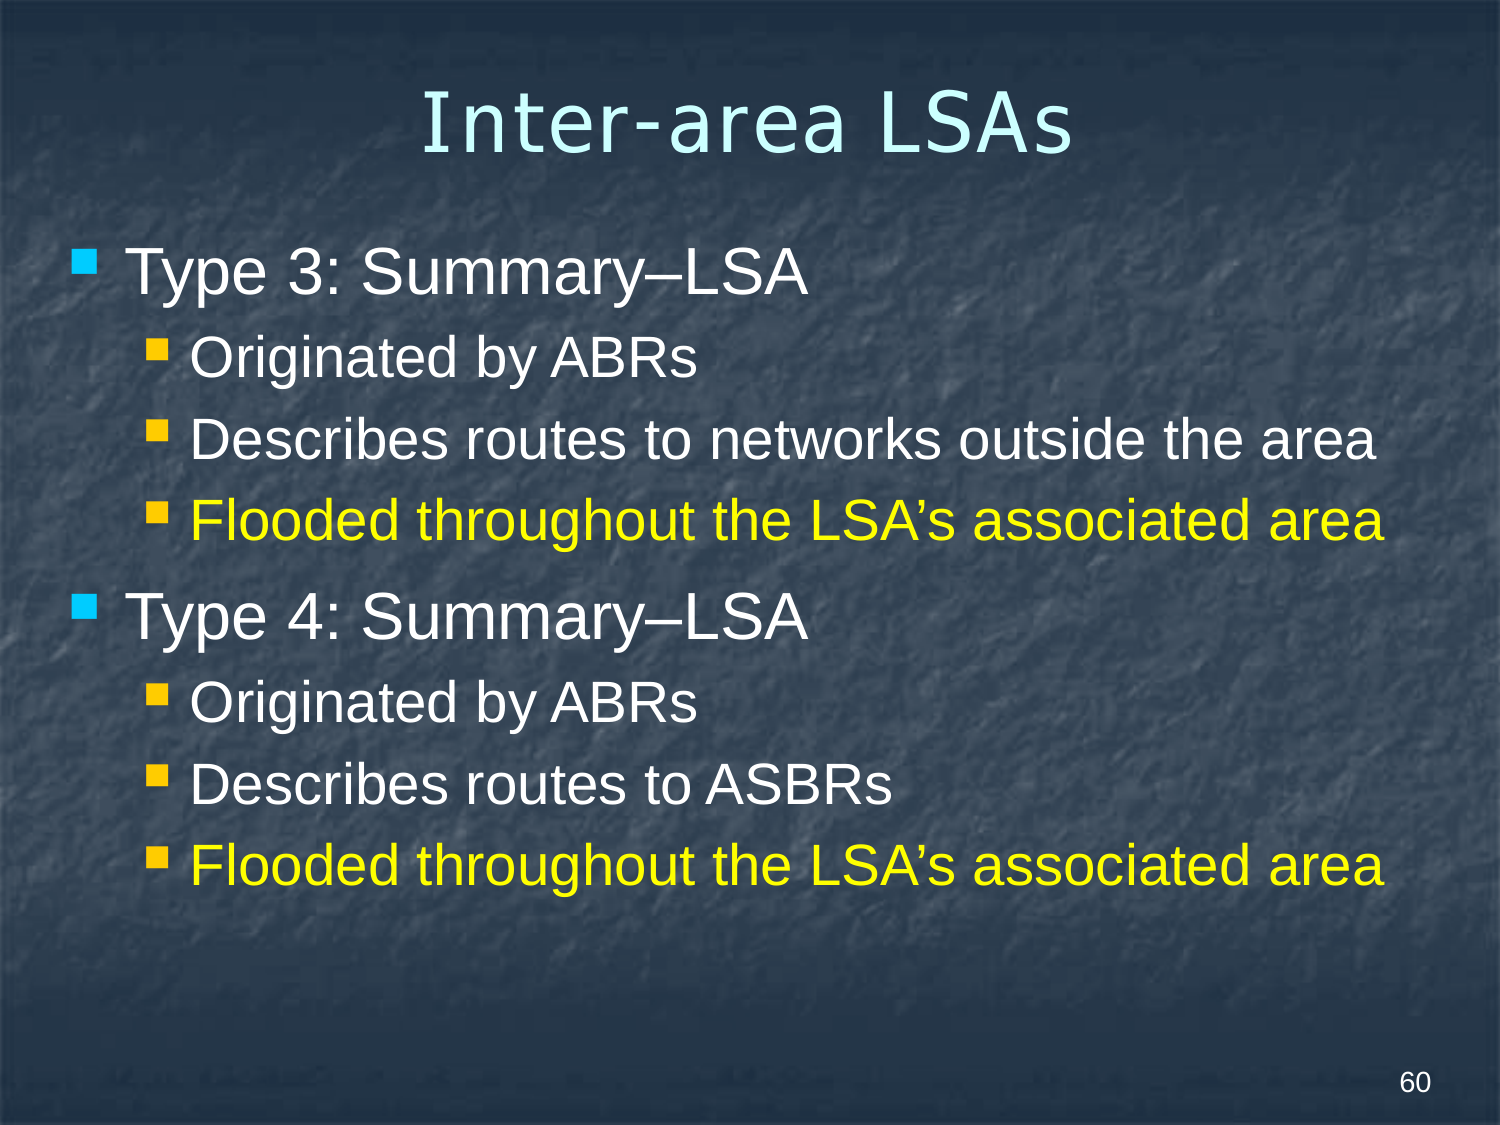

# Inter-area LSAs
Type 3: Summary–LSA
Originated by ABRs
Describes routes to networks outside the area
Flooded throughout the LSA’s associated area
Type 4: Summary–LSA
Originated by ABRs
Describes routes to ASBRs
Flooded throughout the LSA’s associated area
60